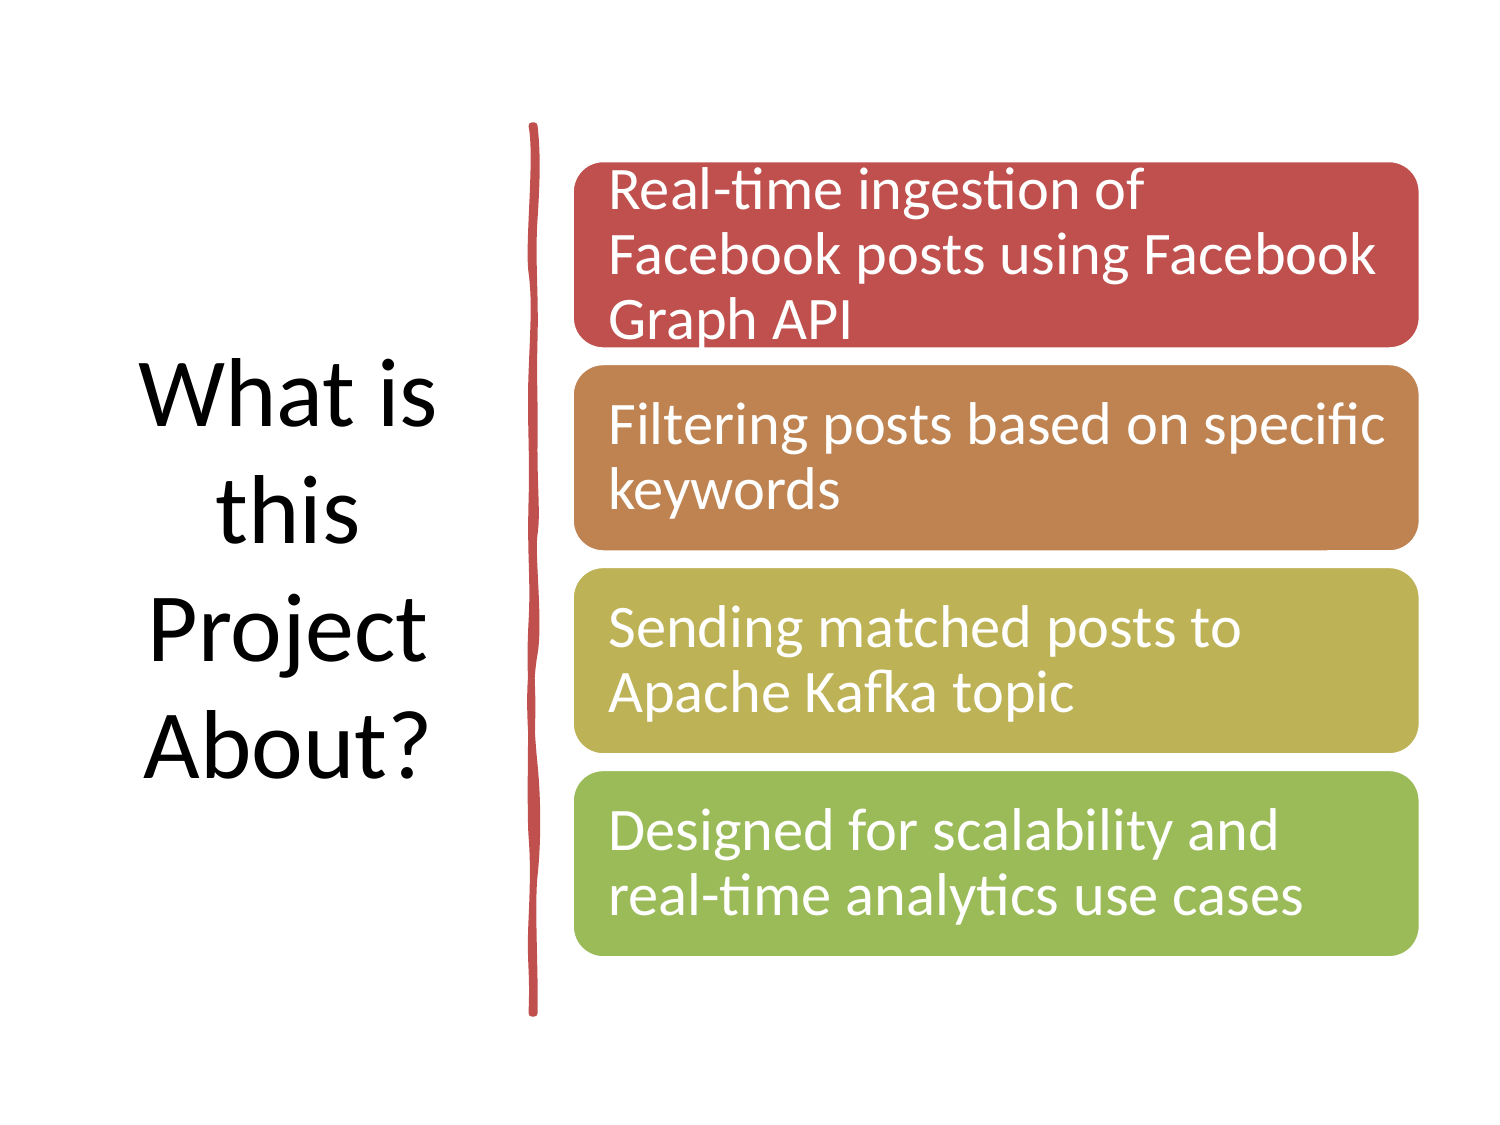

Real-time ingestion of Facebook posts using Facebook Graph API
Filtering posts based on specific keywords
Sending matched posts to Apache Kafka topic
Designed for scalability and real-time analytics use cases
# What is this Project About?